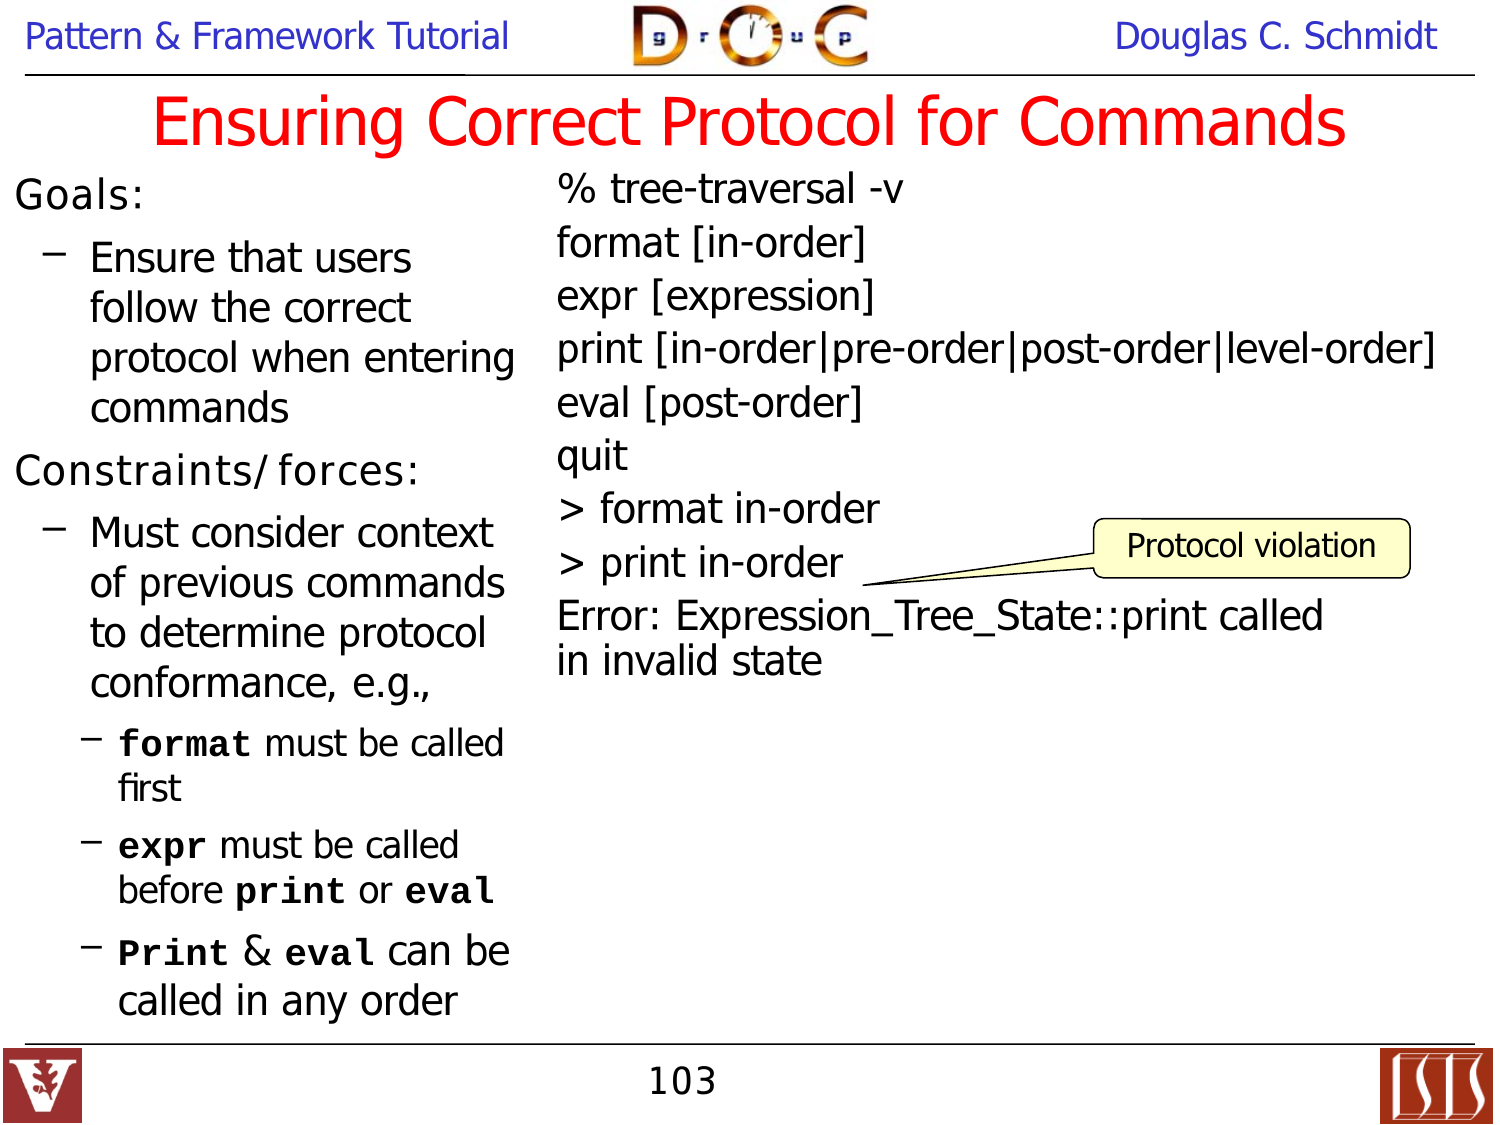

# Ensuring Correct Protocol for Commands
Goals:
Ensure that users follow the correct protocol when entering commands
Constraints/forces:
Must consider context of previous commands to determine protocol conformance, e.g.,
format must be called first
expr must be called before print or eval
Print & eval can be called in any order
% tree-traversal -v
format [in-order]
expr [expression]
print [in-order|pre-order|post-order|level-order]
eval [post-order]
quit
> format in-order
> print in-order
Error: Expression_Tree_State::print called              in invalid state
Protocol violation